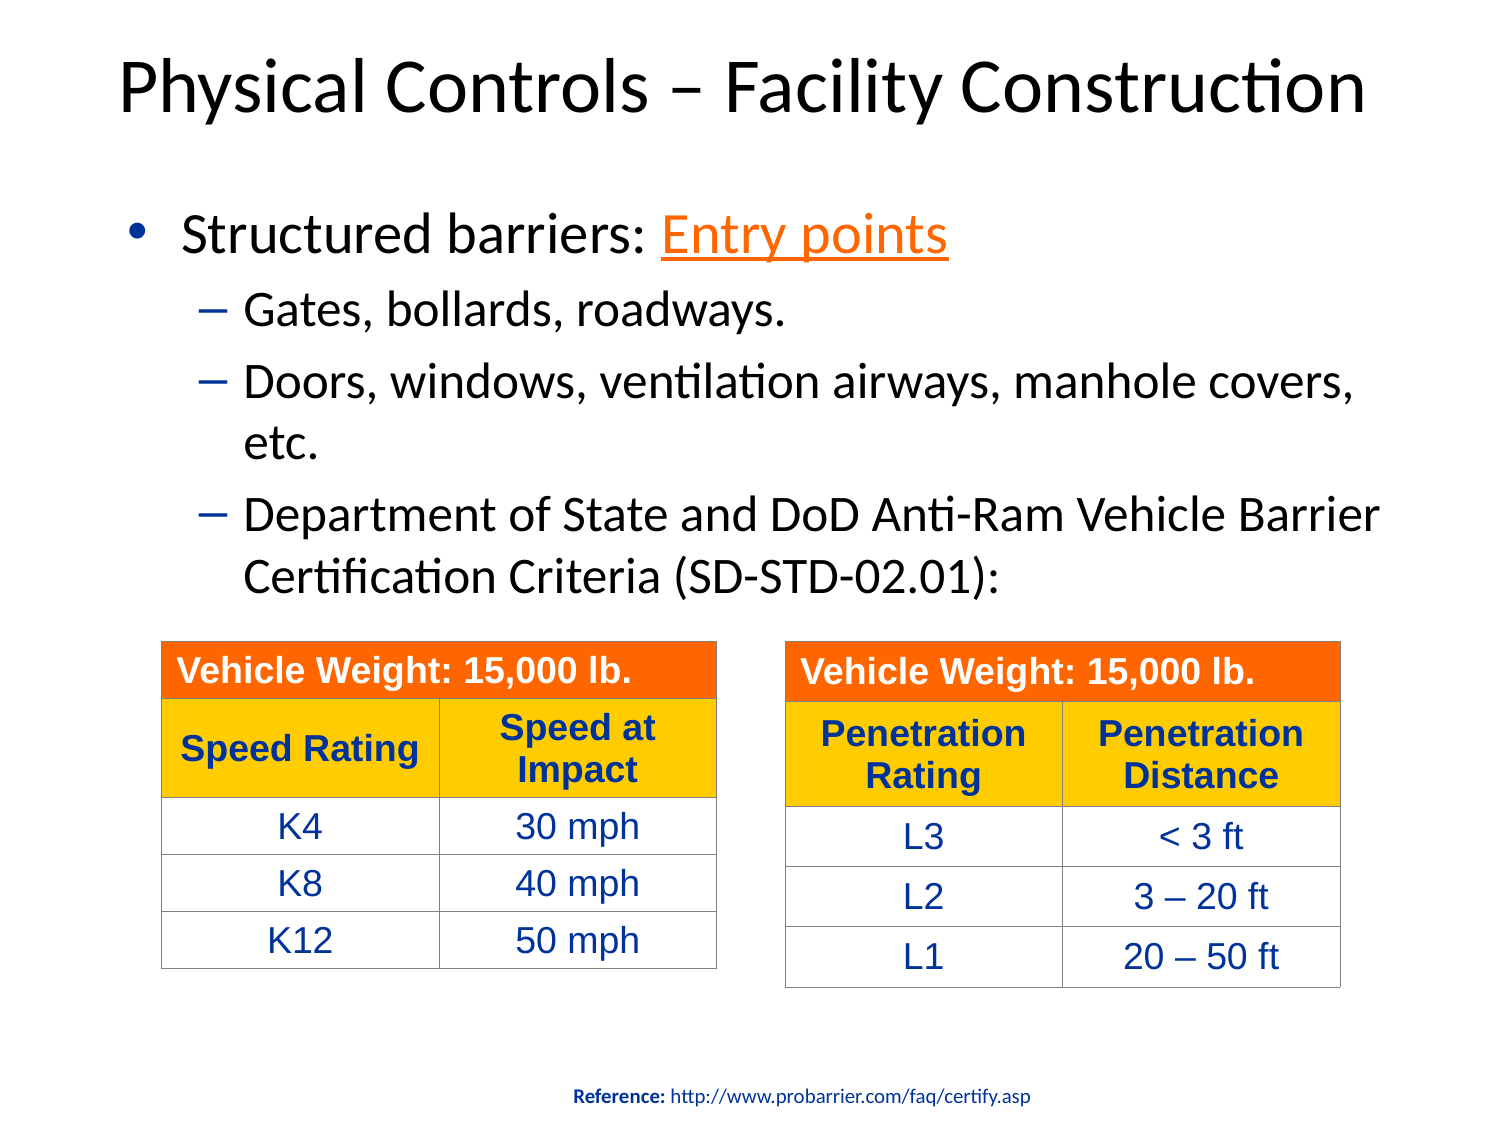

# Physical Controls – Facility Construction
Structured barriers: Entry points
Gates, bollards, roadways.
Doors, windows, ventilation airways, manhole covers, etc.
Department of State and DoD Anti-Ram Vehicle Barrier Certification Criteria (SD-STD-02.01):
| Vehicle Weight: 15,000 lb. |  |
| --- | --- |
| Speed Rating | Speed at Impact |
| K4 | 30 mph |
| K8 | 40 mph |
| K12 | 50 mph |
| Vehicle Weight: 15,000 lb. |  |
| --- | --- |
| Penetration Rating | Penetration Distance |
| L3 | < 3 ft |
| L2 | 3 – 20 ft |
| L1 | 20 – 50 ft |
Reference: http://www.probarrier.com/faq/certify.asp